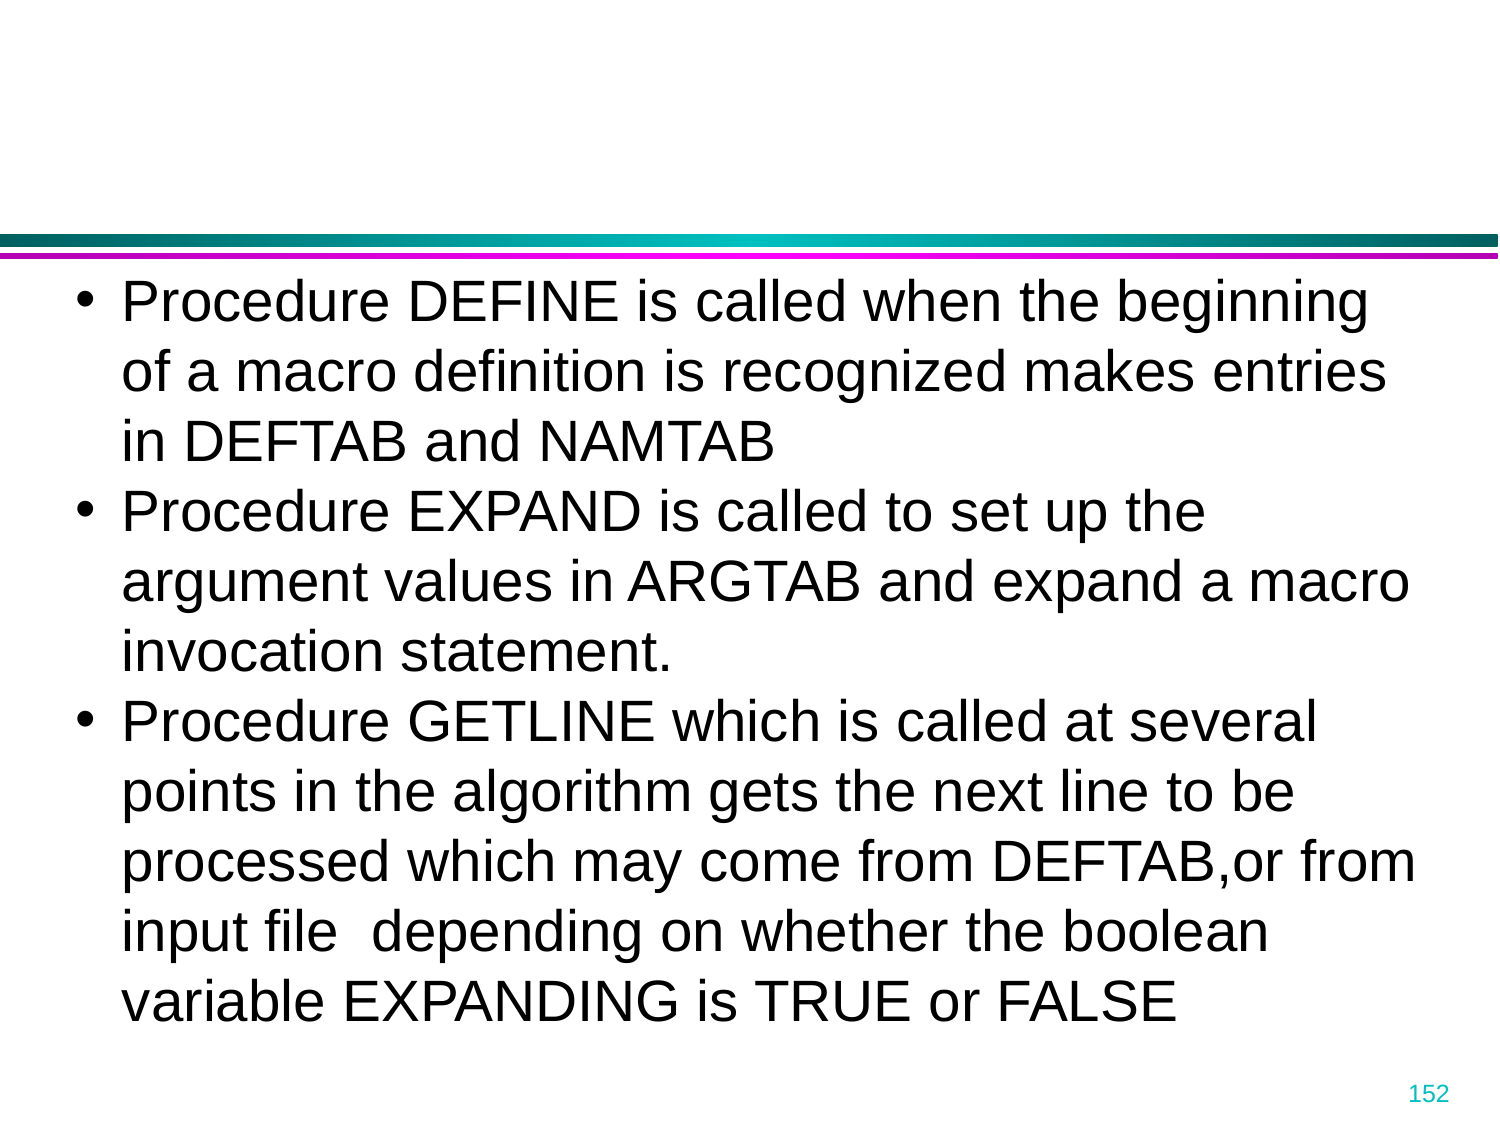

Procedure DEFINE is called when the beginning of a macro definition is recognized makes entries in DEFTAB and NAMTAB
Procedure EXPAND is called to set up the argument values in ARGTAB and expand a macro invocation statement.
Procedure GETLINE which is called at several points in the algorithm gets the next line to be processed which may come from DEFTAB,or from input file  depending on whether the boolean variable EXPANDING is TRUE or FALSE